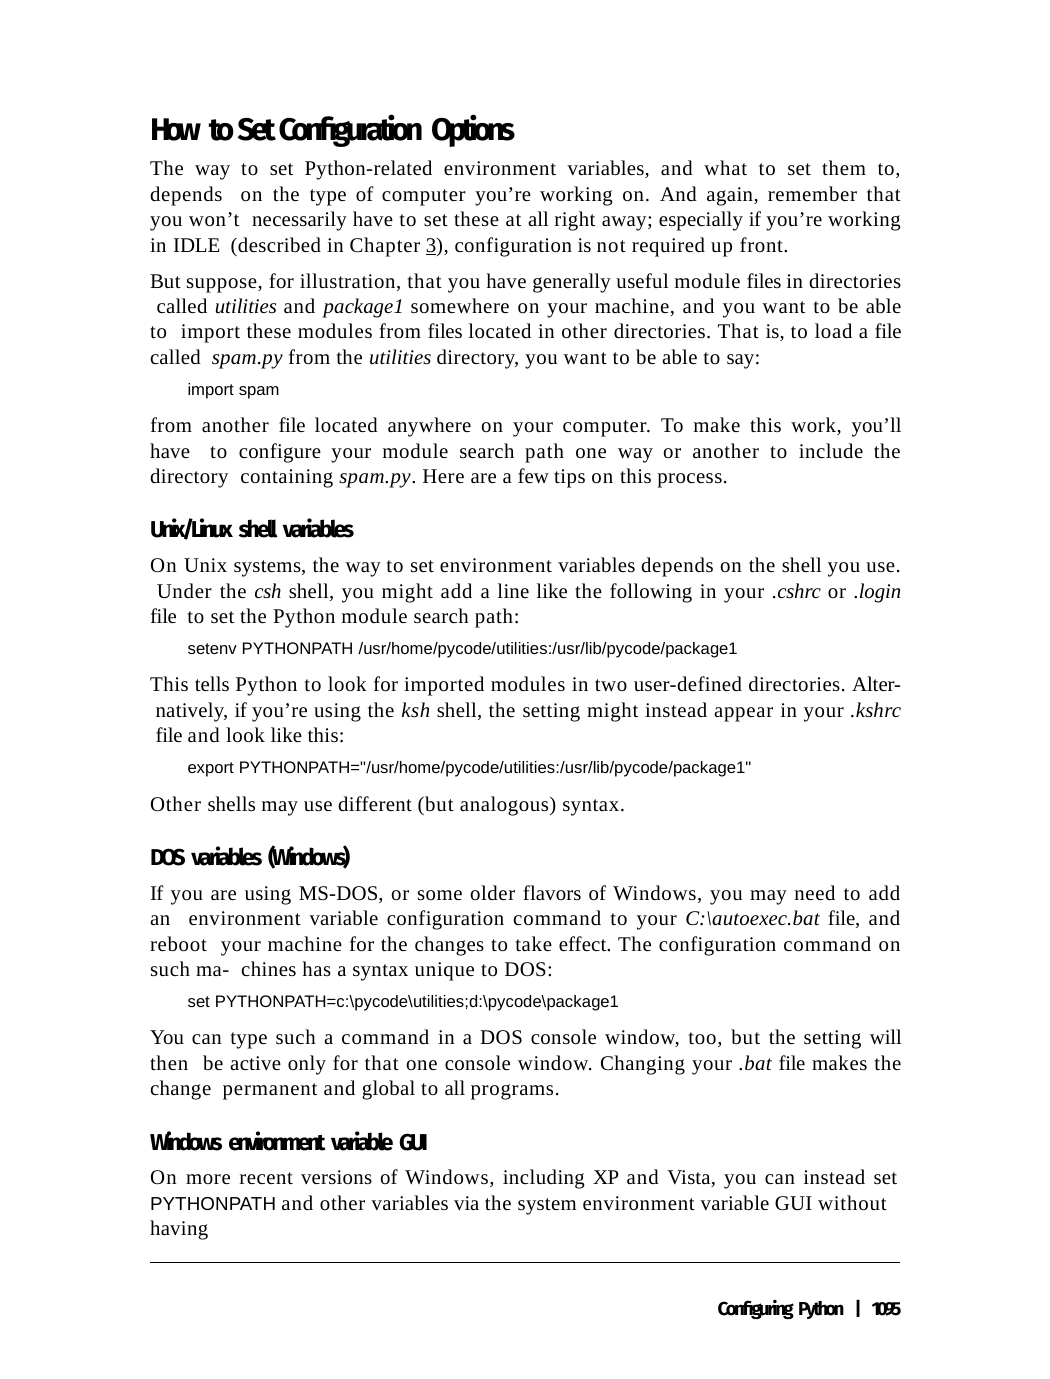

How to Set Configuration Options
The way to set Python-related environment variables, and what to set them to, depends  on the type of computer you’re working on. And again, remember that you won’t  necessarily have to set these at all right away; especially if you’re working in IDLE  (described in Chapter 3), configuration is not required up front.
But suppose, for illustration, that you have generally useful module files in directories  called utilities and package1 somewhere on your machine, and you want to be able to  import these modules from files located in other directories. That is, to load a file called  spam.py from the utilities directory, you want to be able to say:
import spam
from another file located anywhere on your computer. To make this work, you’ll have  to configure your module search path one way or another to include the directory  containing spam.py. Here are a few tips on this process.

Unix/Linux shell variables
On Unix systems, the way to set environment variables depends on the shell you use.  Under the csh shell, you might add a line like the following in your .cshrc or .login file  to set the Python module search path:
setenv PYTHONPATH /usr/home/pycode/utilities:/usr/lib/pycode/package1
This tells Python to look for imported modules in two user-defined directories. Alter-  natively, if you’re using the ksh shell, the setting might instead appear in your .kshrc  file and look like this:
export PYTHONPATH="/usr/home/pycode/utilities:/usr/lib/pycode/package1"
Other shells may use different (but analogous) syntax.

DOS variables (Windows)
If you are using MS-DOS, or some older flavors of Windows, you may need to add an  environment variable configuration command to your C:\autoexec.bat file, and reboot  your machine for the changes to take effect. The configuration command on such ma-  chines has a syntax unique to DOS:
set PYTHONPATH=c:\pycode\utilities;d:\pycode\package1
You can type such a command in a DOS console window, too, but the setting will then  be active only for that one console window. Changing your .bat file makes the change  permanent and global to all programs.

Windows environment variable GUI
On more recent versions of Windows, including XP and Vista, you can instead set
PYTHONPATH and other variables via the system environment variable GUI without having

Configuring Python  |  1095